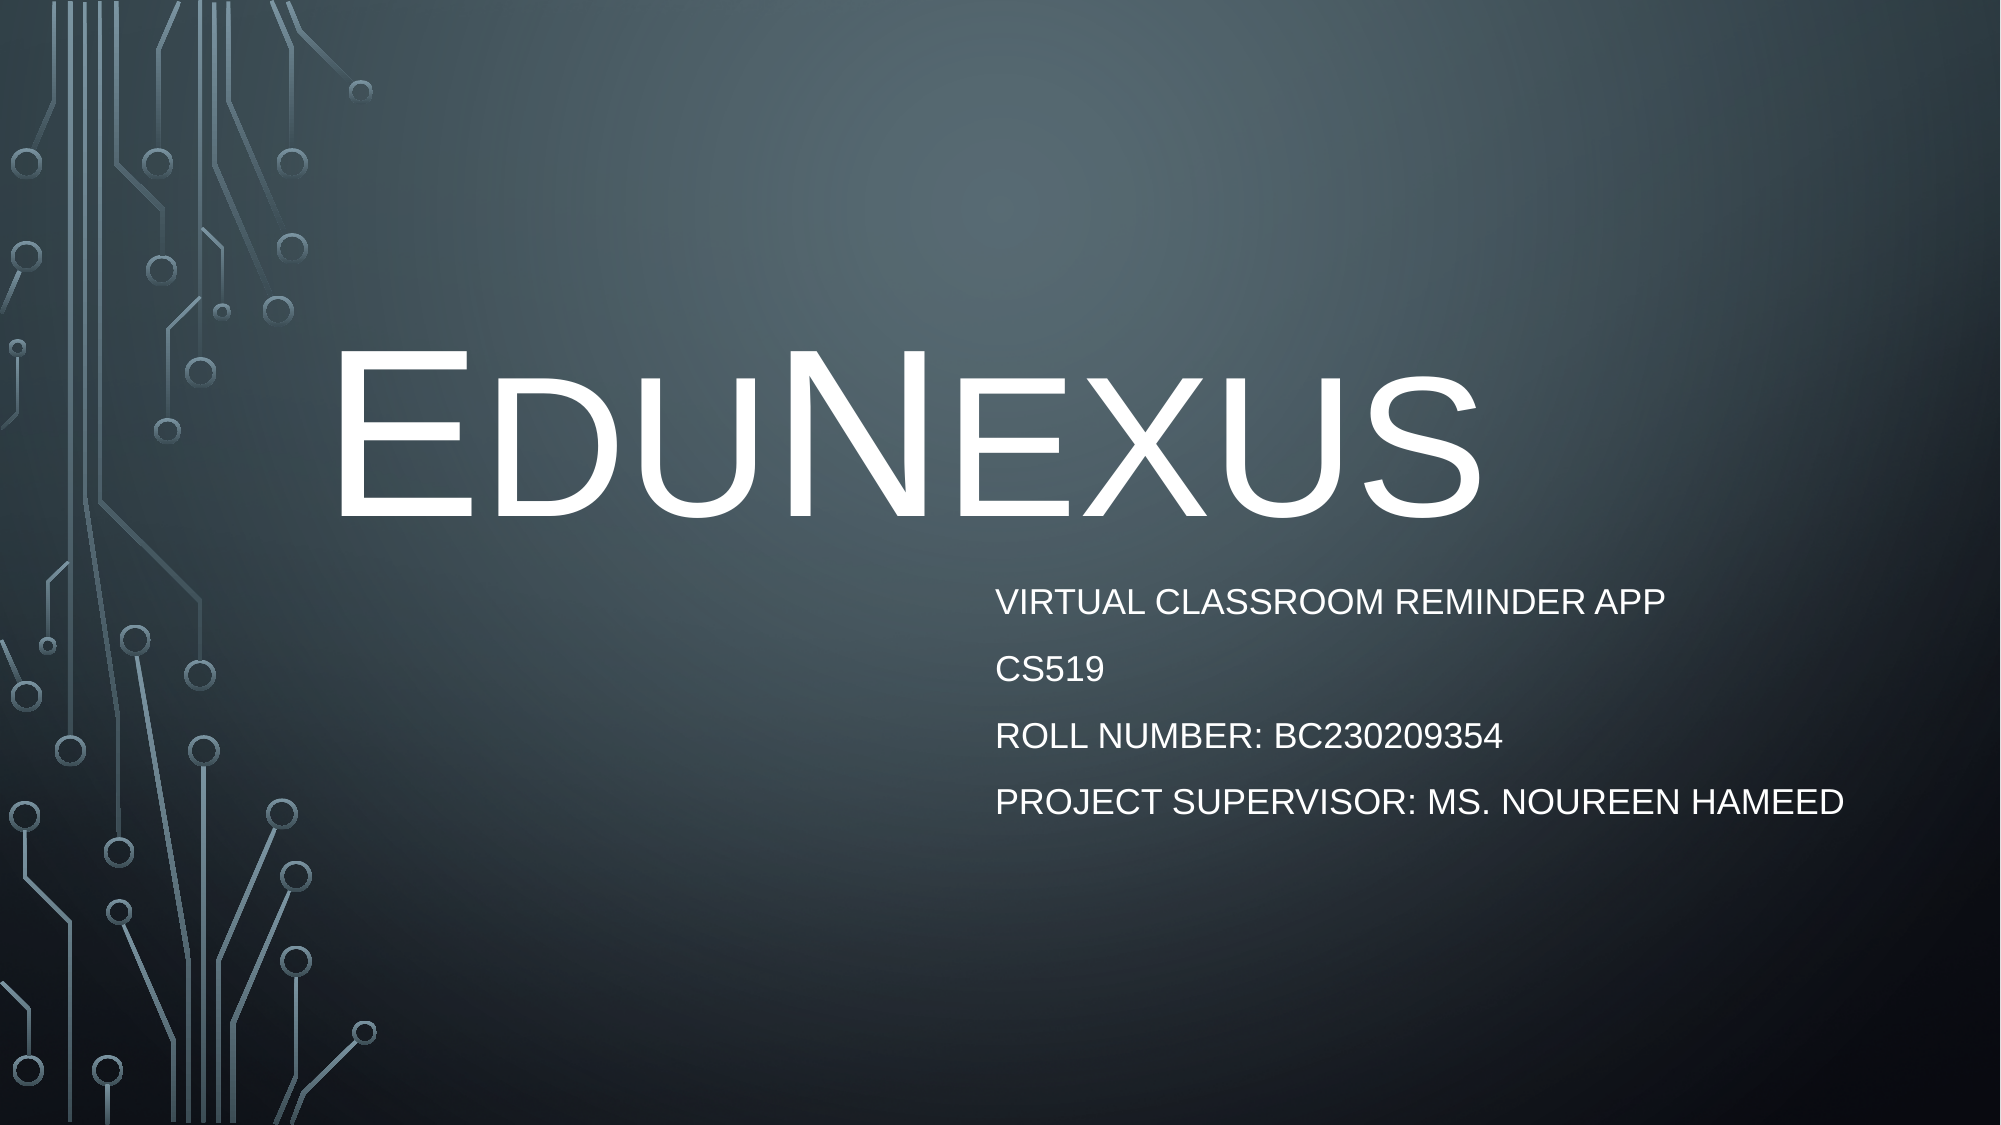

# EduNexus
Virtual Classroom Reminder App
CS519
Roll Number: BC230209354
Project Supervisor: Ms. Noureen Hameed